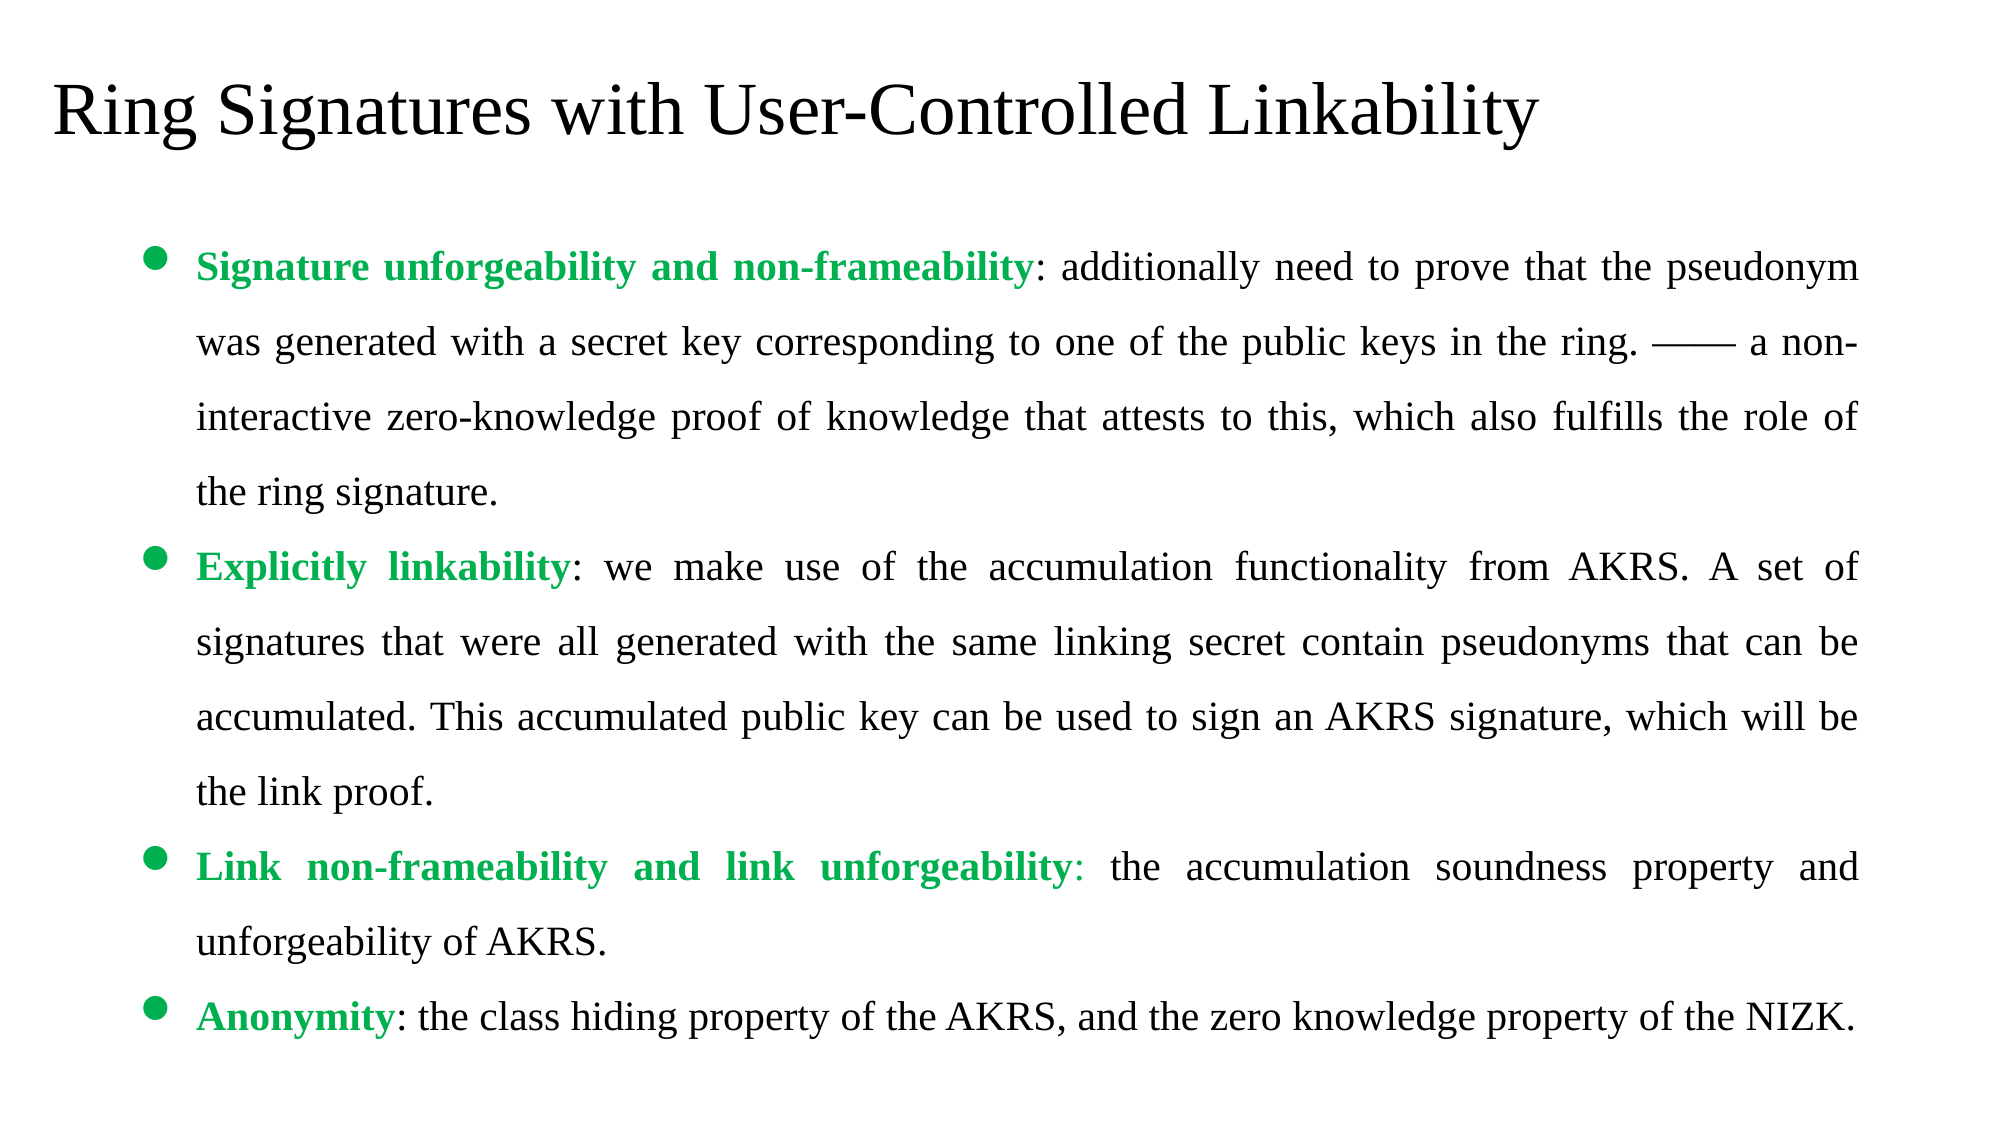

Ring Signatures with User-Controlled Linkability
Signature unforgeability and non-frameability: additionally need to prove that the pseudonym was generated with a secret key corresponding to one of the public keys in the ring. —— a non-interactive zero-knowledge proof of knowledge that attests to this, which also fulfills the role of the ring signature.
Explicitly linkability: we make use of the accumulation functionality from AKRS. A set of signatures that were all generated with the same linking secret contain pseudonyms that can be accumulated. This accumulated public key can be used to sign an AKRS signature, which will be the link proof.
Link non-frameability and link unforgeability: the accumulation soundness property and unforgeability of AKRS.
Anonymity: the class hiding property of the AKRS, and the zero knowledge property of the NIZK.